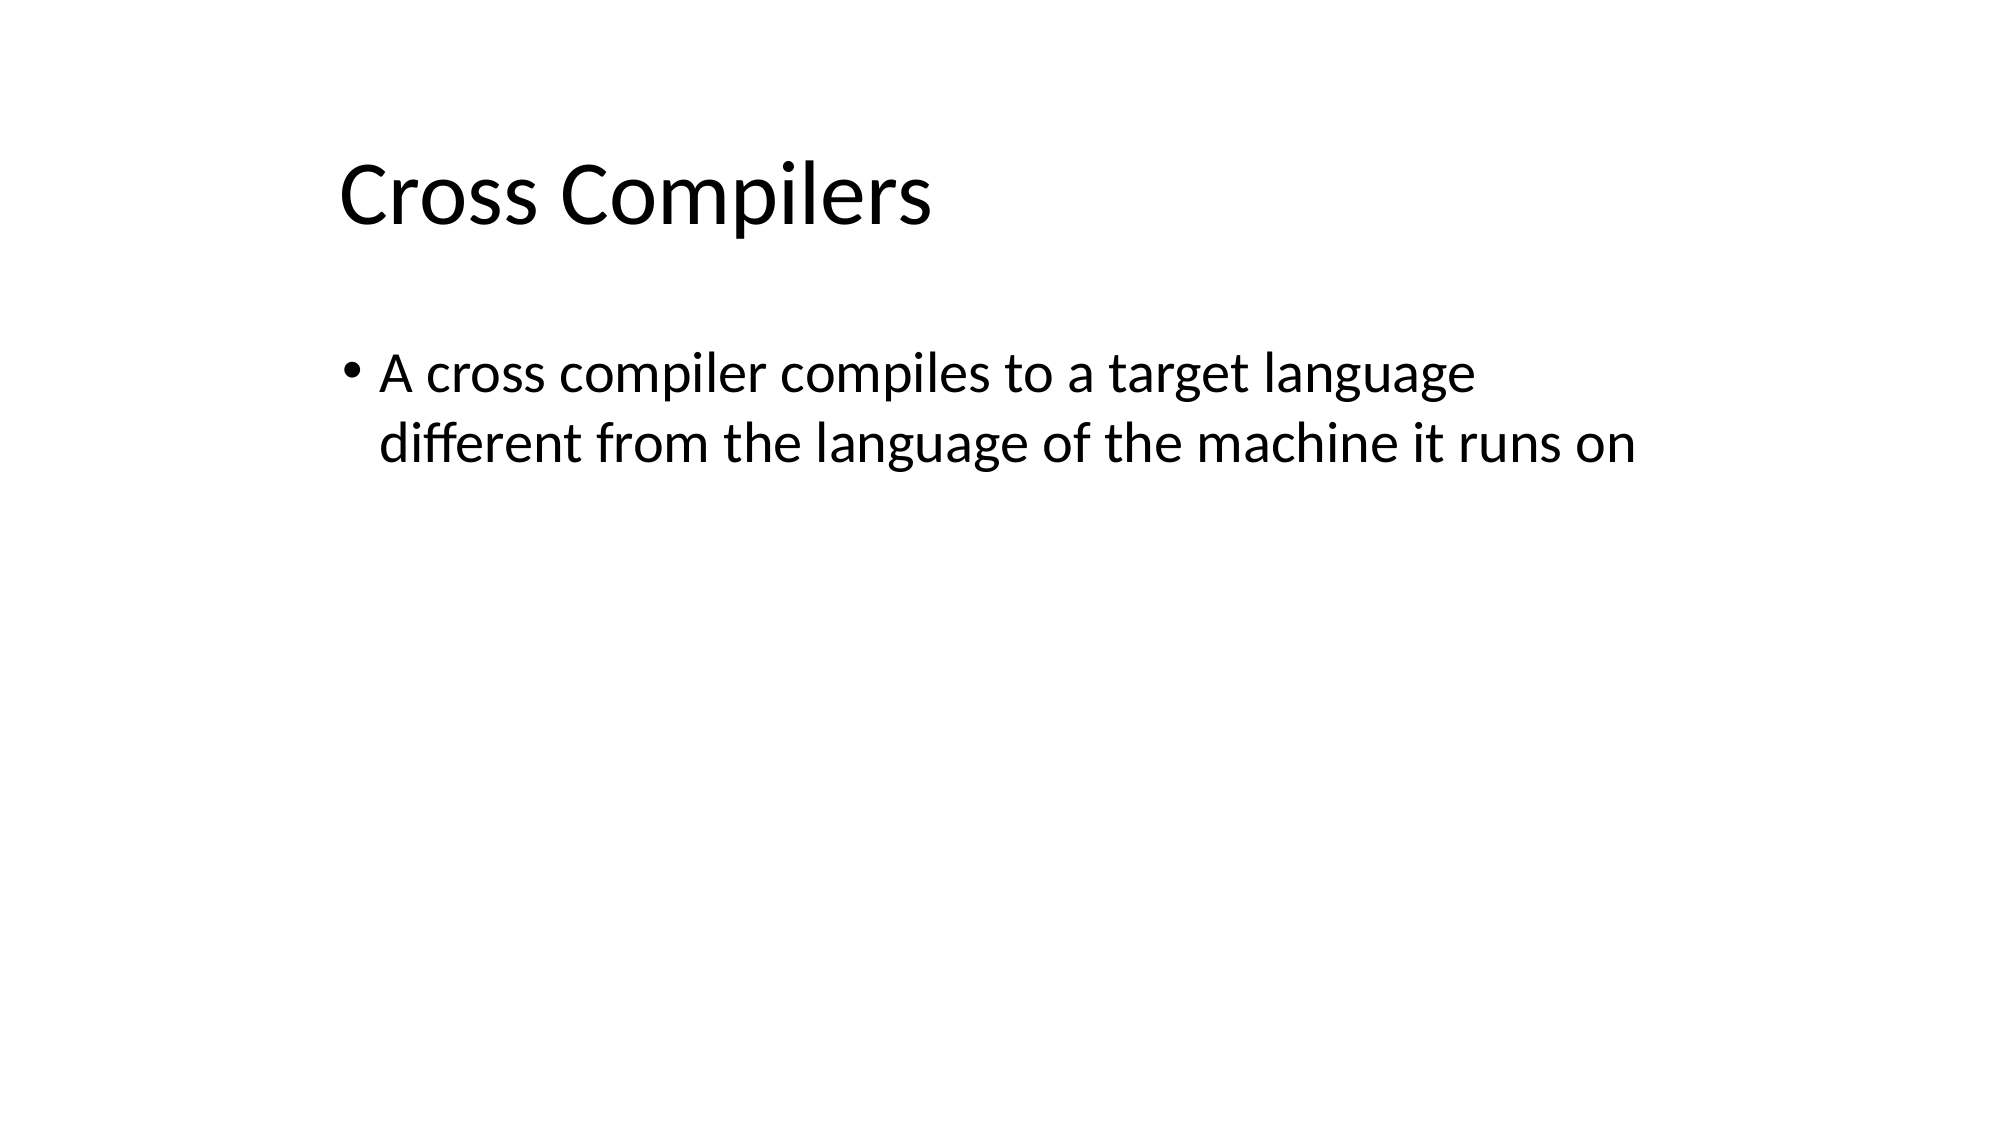

# Cross Compilers
A cross compiler compiles to a target language different from the language of the machine it runs on